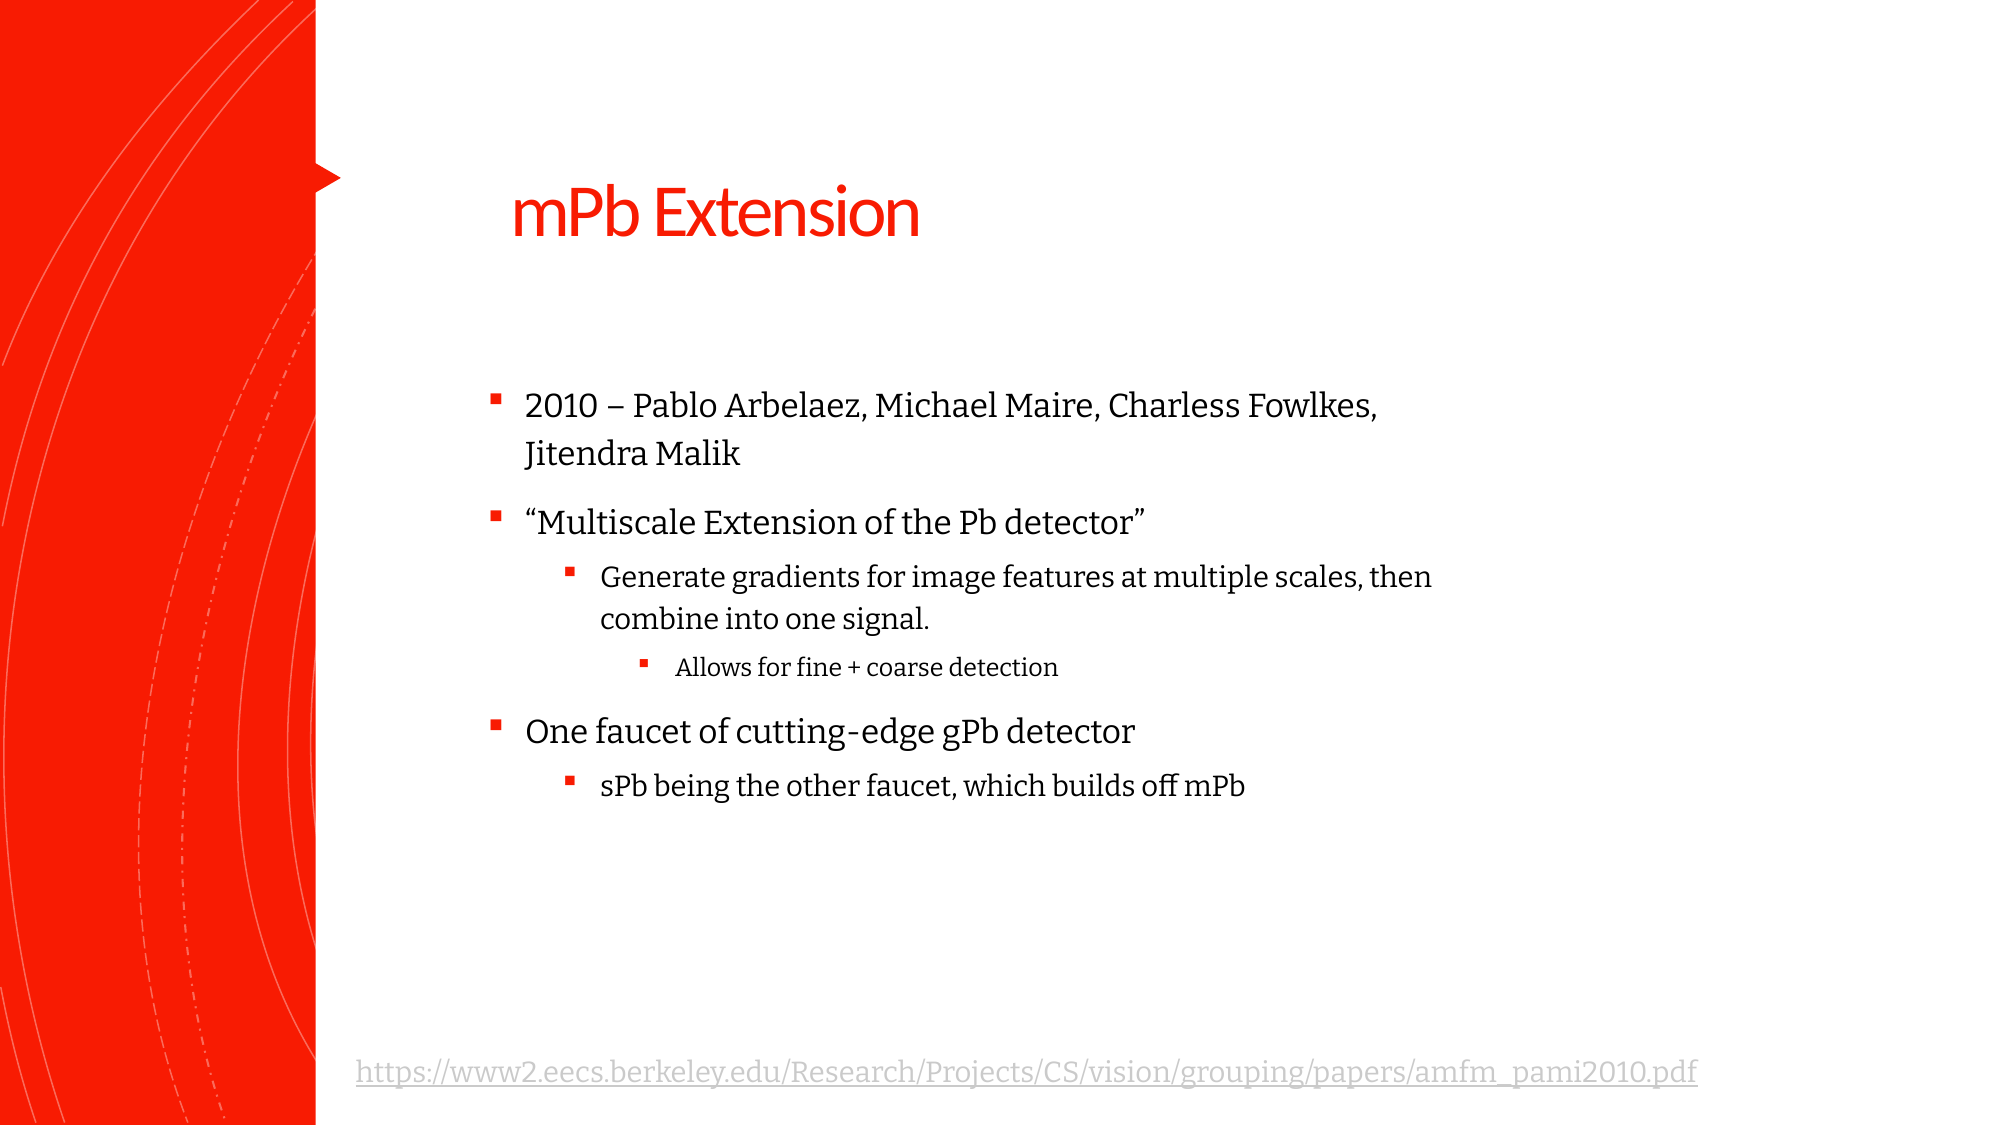

# mPb Extension

2010 – Pablo Arbelaez, Michael Maire, Charless Fowlkes, Jitendra Malik
“Multiscale Extension of the Pb detector”
Generate gradients for image features at multiple scales, then combine into one signal.
Allows for fine + coarse detection
One faucet of cutting-edge gPb detector
sPb being the other faucet, which builds off mPb

https://www2.eecs.berkeley.edu/Research/Projects/CS/vision/grouping/papers/amfm_pami2010.pdf